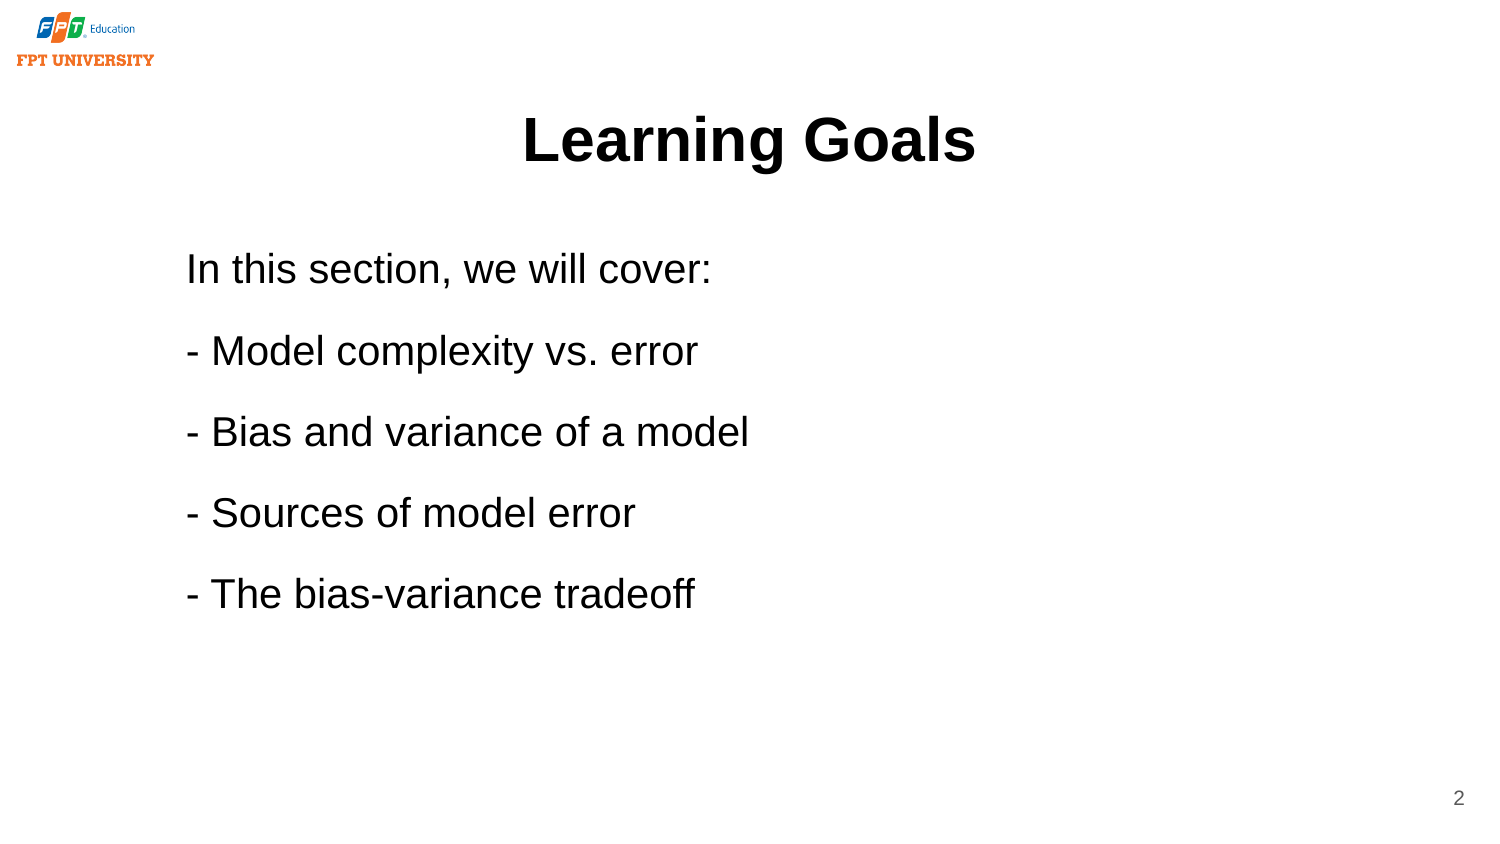

# Learning Goals
In this section, we will cover:

- Model complexity vs. error

- Bias and variance of a model

- Sources of model error

- The bias-variance tradeoff
2